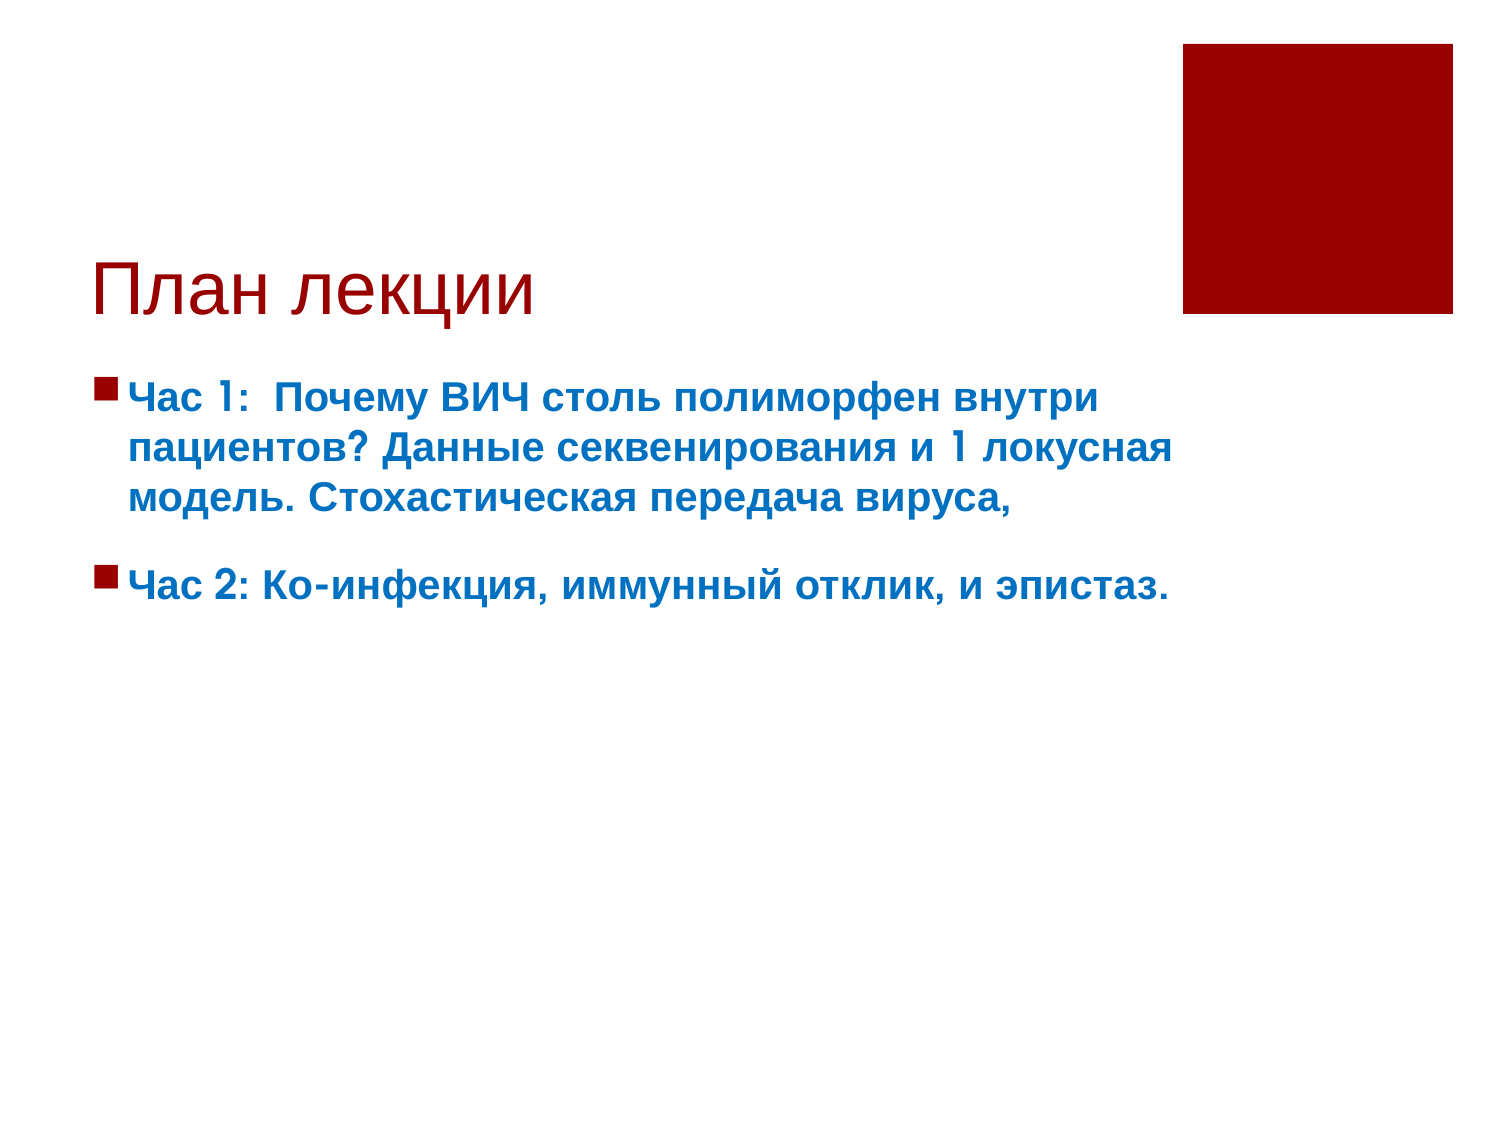

# План лекции
Час 1:  Почему ВИЧ столь полиморфен внутри пациентов? Данные секвенирования и 1 локусная модель. Стохастическая передача вируса,
Час 2: Ко-инфекция, иммунный отклик, и эпистаз.